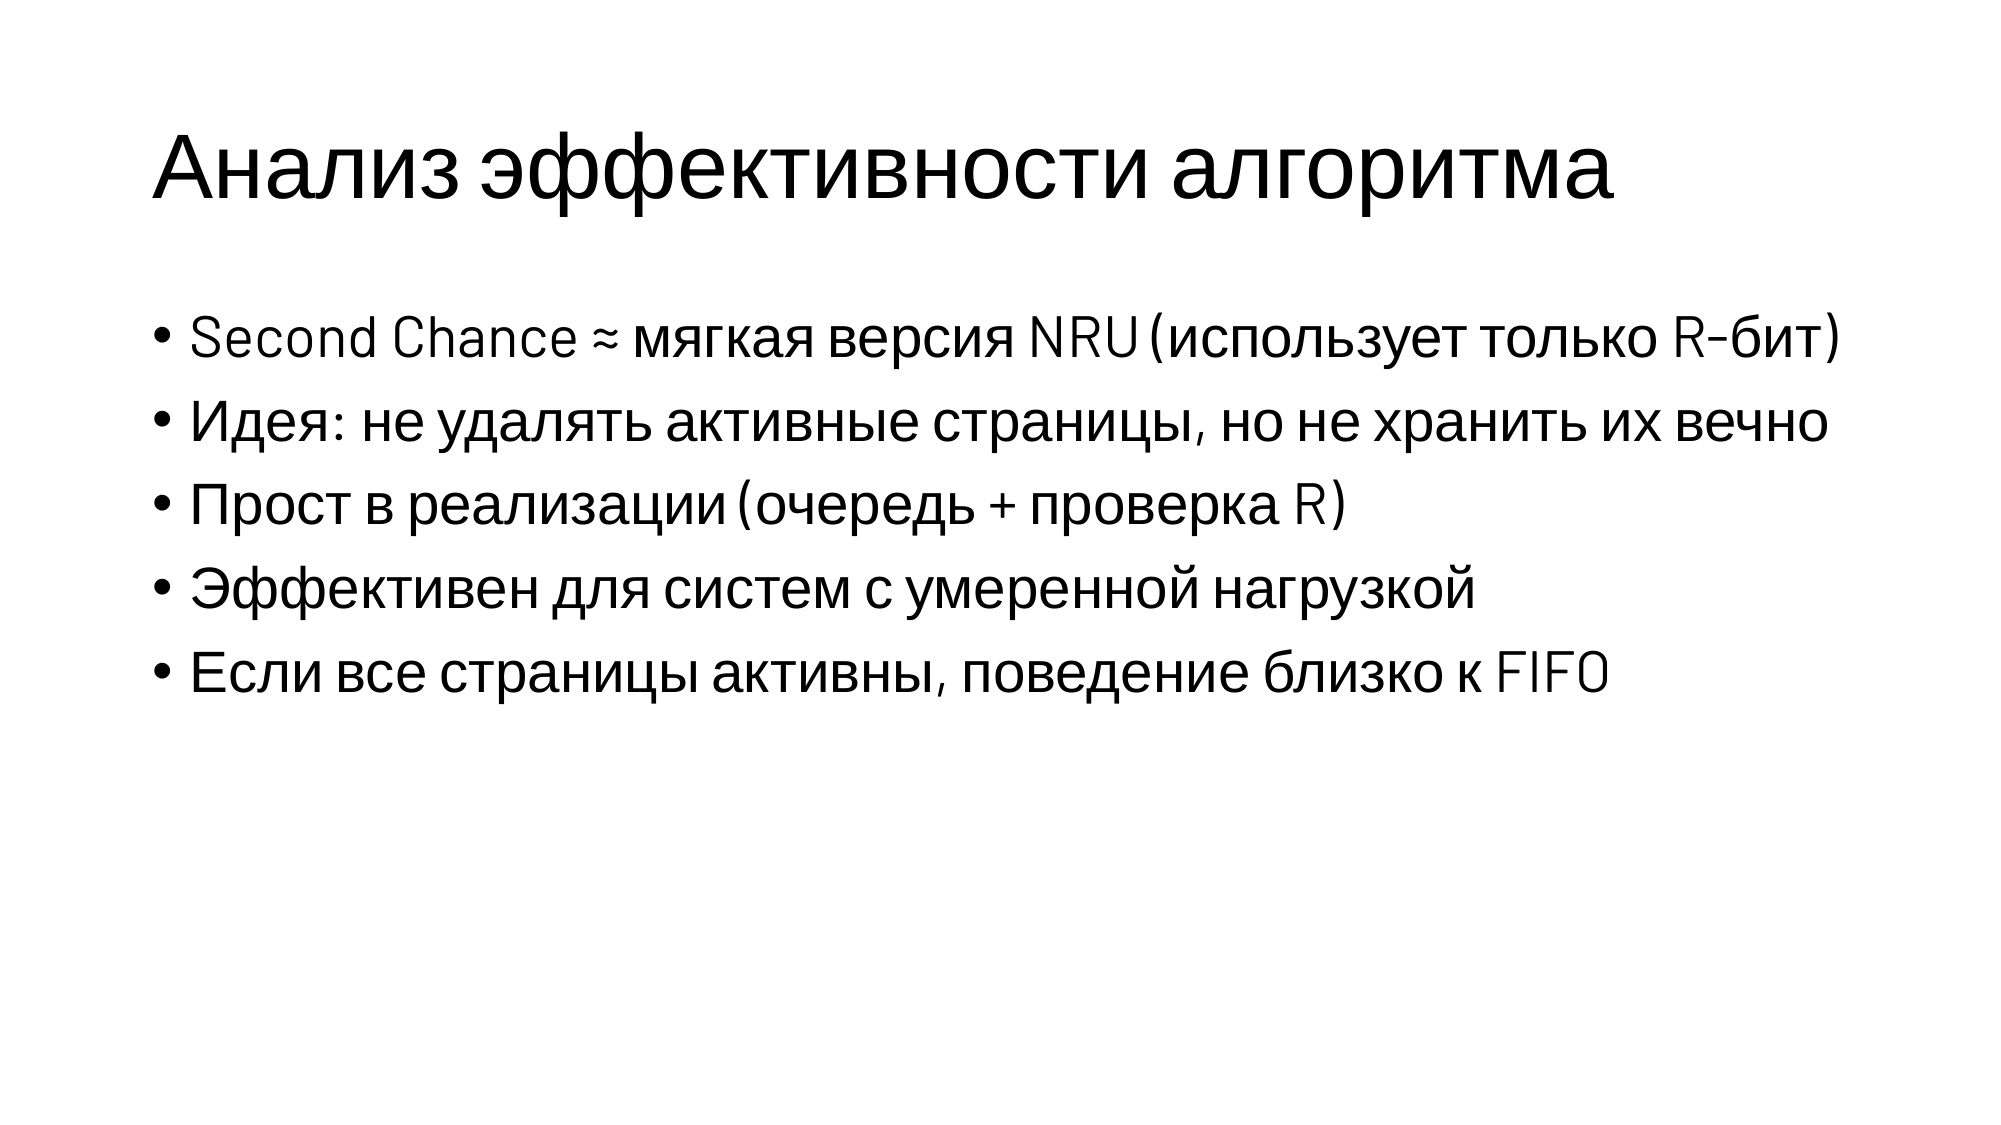

# Анализ эффективности алгоритма
Second Chance ≈ мягкая версия NRU (использует только R-бит)
Идея: не удалять активные страницы, но не хранить их вечно
Прост в реализации (очередь + проверка R)
Эффективен для систем с умеренной нагрузкой
Если все страницы активны, поведение близко к FIFO